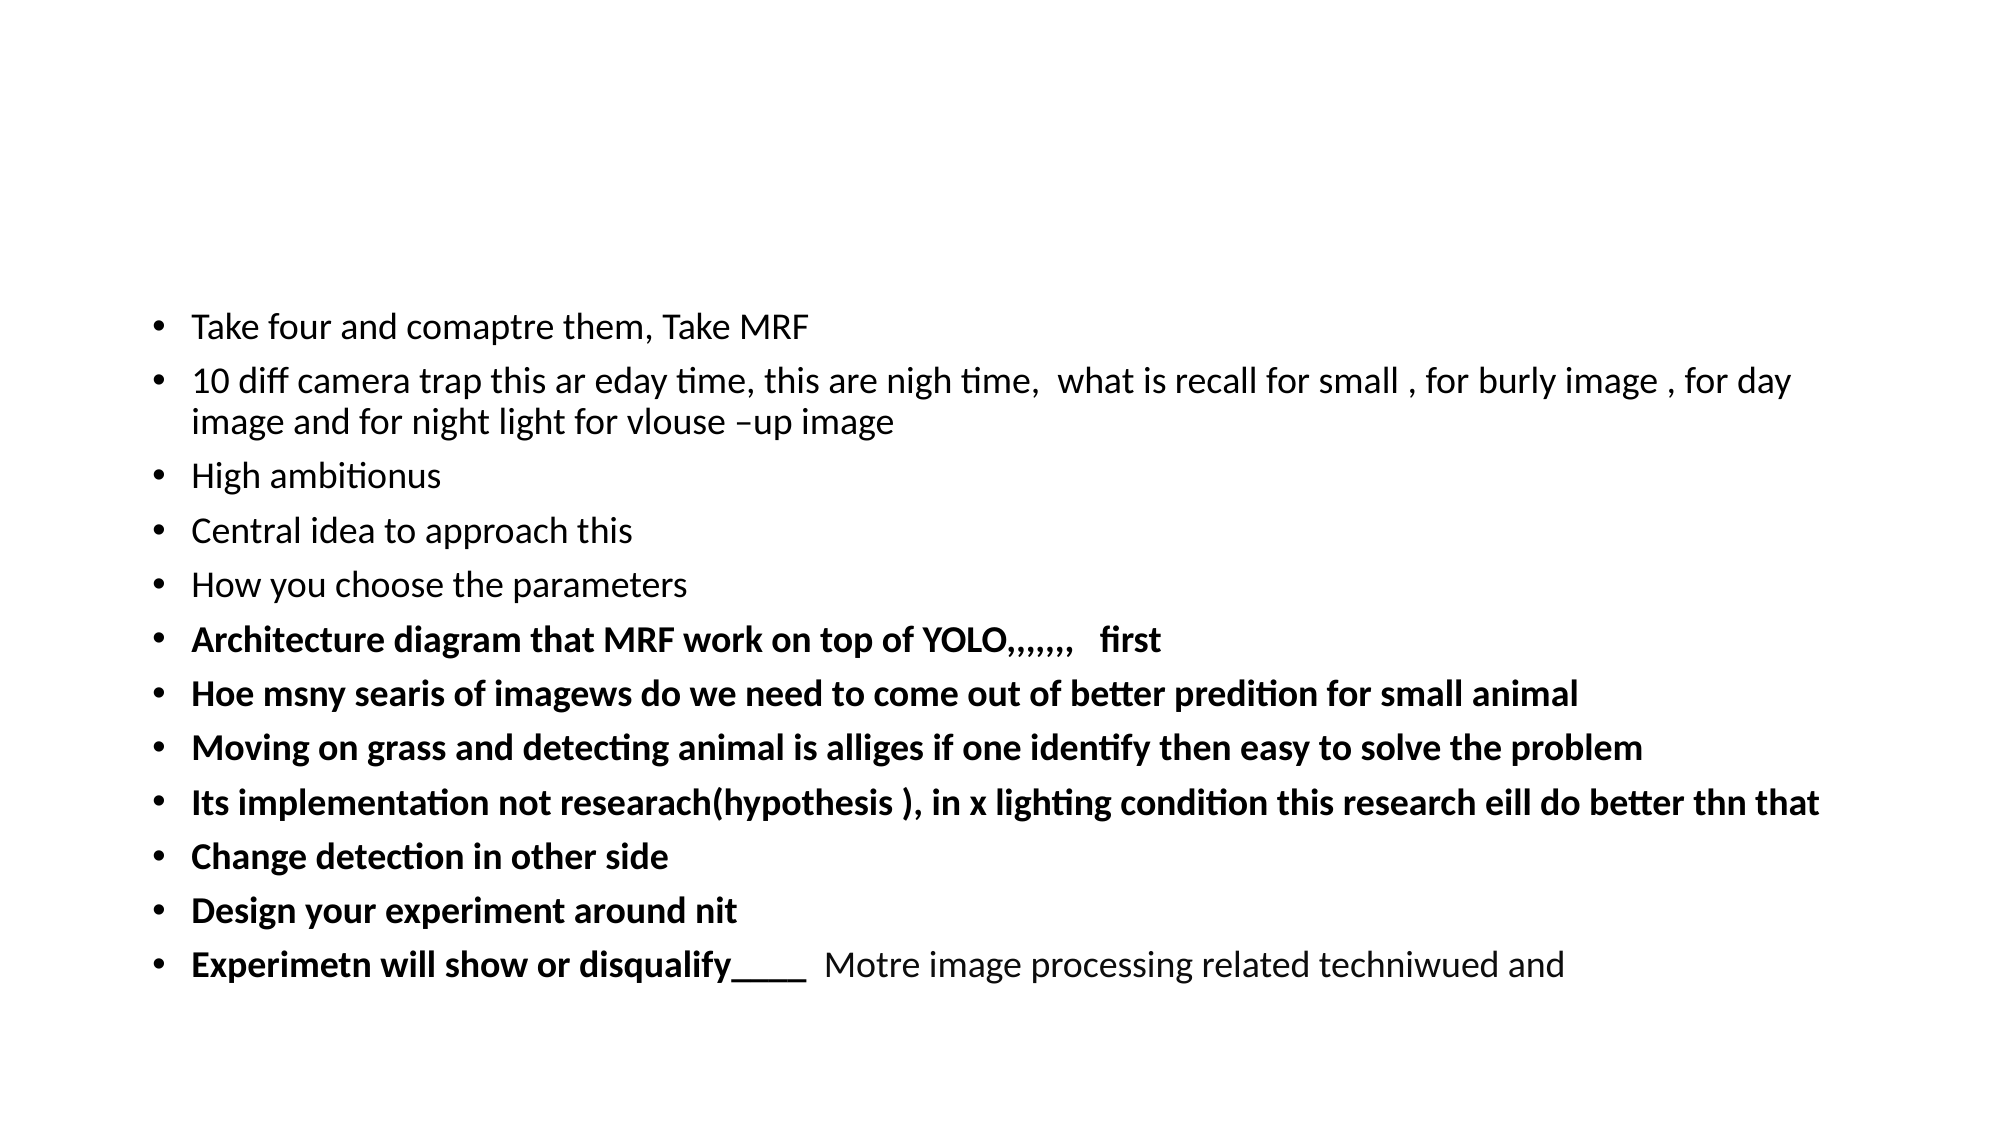

#
Take four and comaptre them, Take MRF
10 diff camera trap this ar eday time, this are nigh time,  what is recall for small , for burly image , for day image and for night light for vlouse –up image
High ambitionus
Central idea to approach this
How you choose the parameters
Architecture diagram that MRF work on top of YOLO,,,,,,,   first
Hoe msny searis of imagews do we need to come out of better predition for small animal
Moving on grass and detecting animal is alliges if one identify then easy to solve the problem
Its implementation not researach(hypothesis ), in x lighting condition this research eill do better thn that
Change detection in other side
Design your experiment around nit
Experimetn will show or disqualify____  Motre image processing related techniwued and